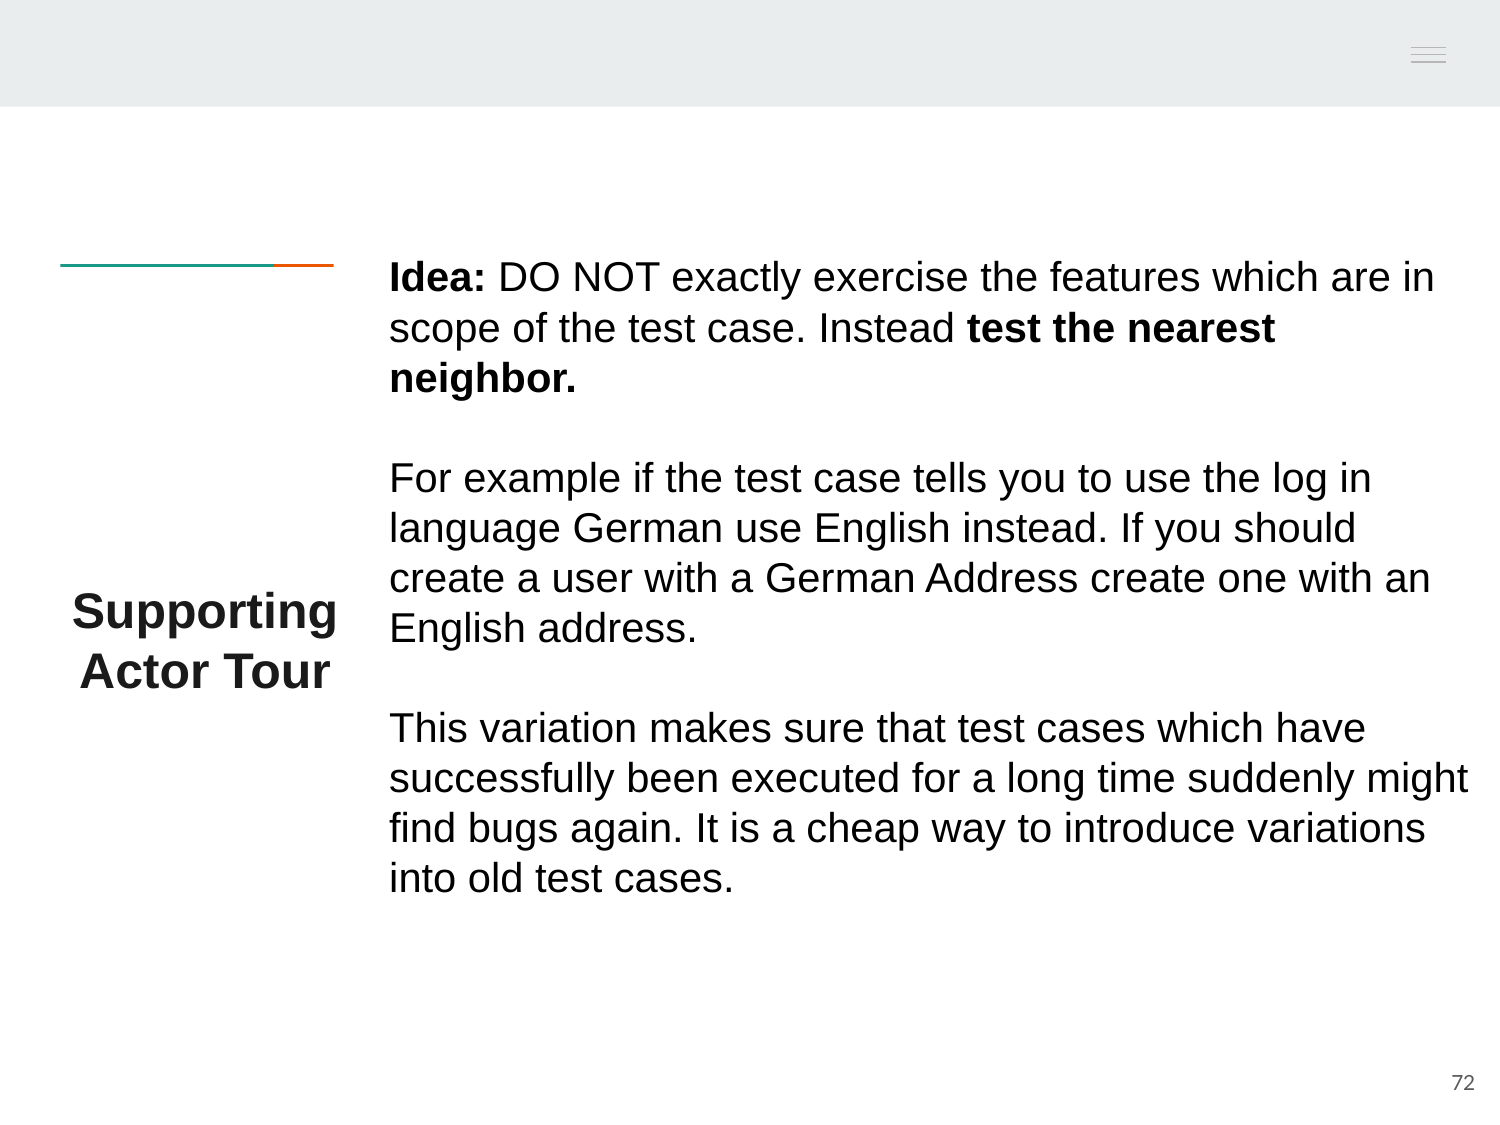

Idea: DO NOT exactly exercise the features which are in scope of the test case. Instead test the nearest neighbor.

For example if the test case tells you to use the log in language German use English instead. If you should create a user with a German Address create one with an English address.

This variation makes sure that test cases which have successfully been executed for a long time suddenly might find bugs again. It is a cheap way to introduce variations into old test cases.
Supporting Actor Tour
72